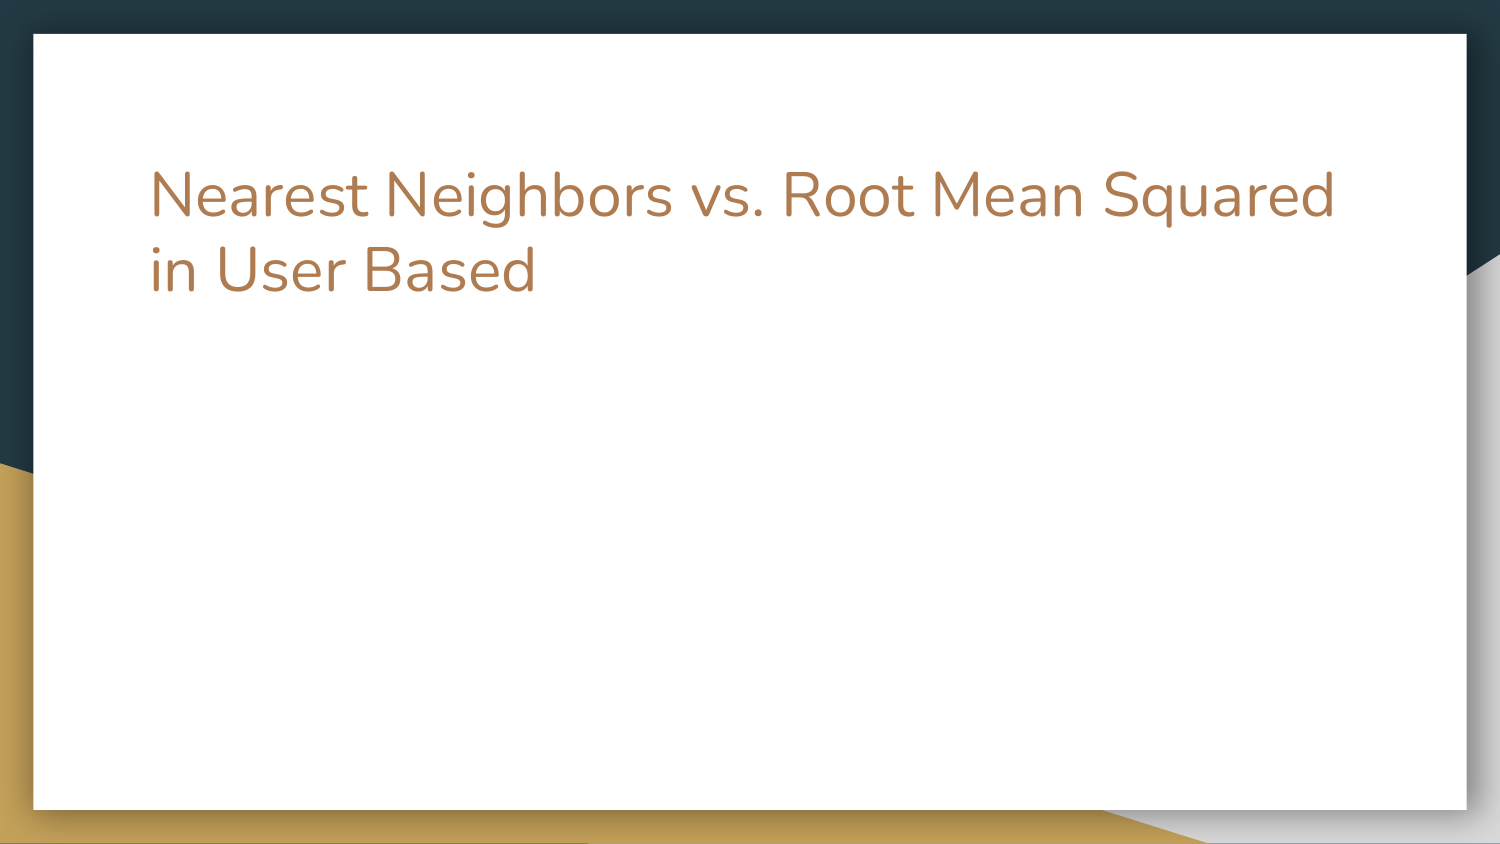

# Nearest Neighbors vs. Root Mean Squared in User Based